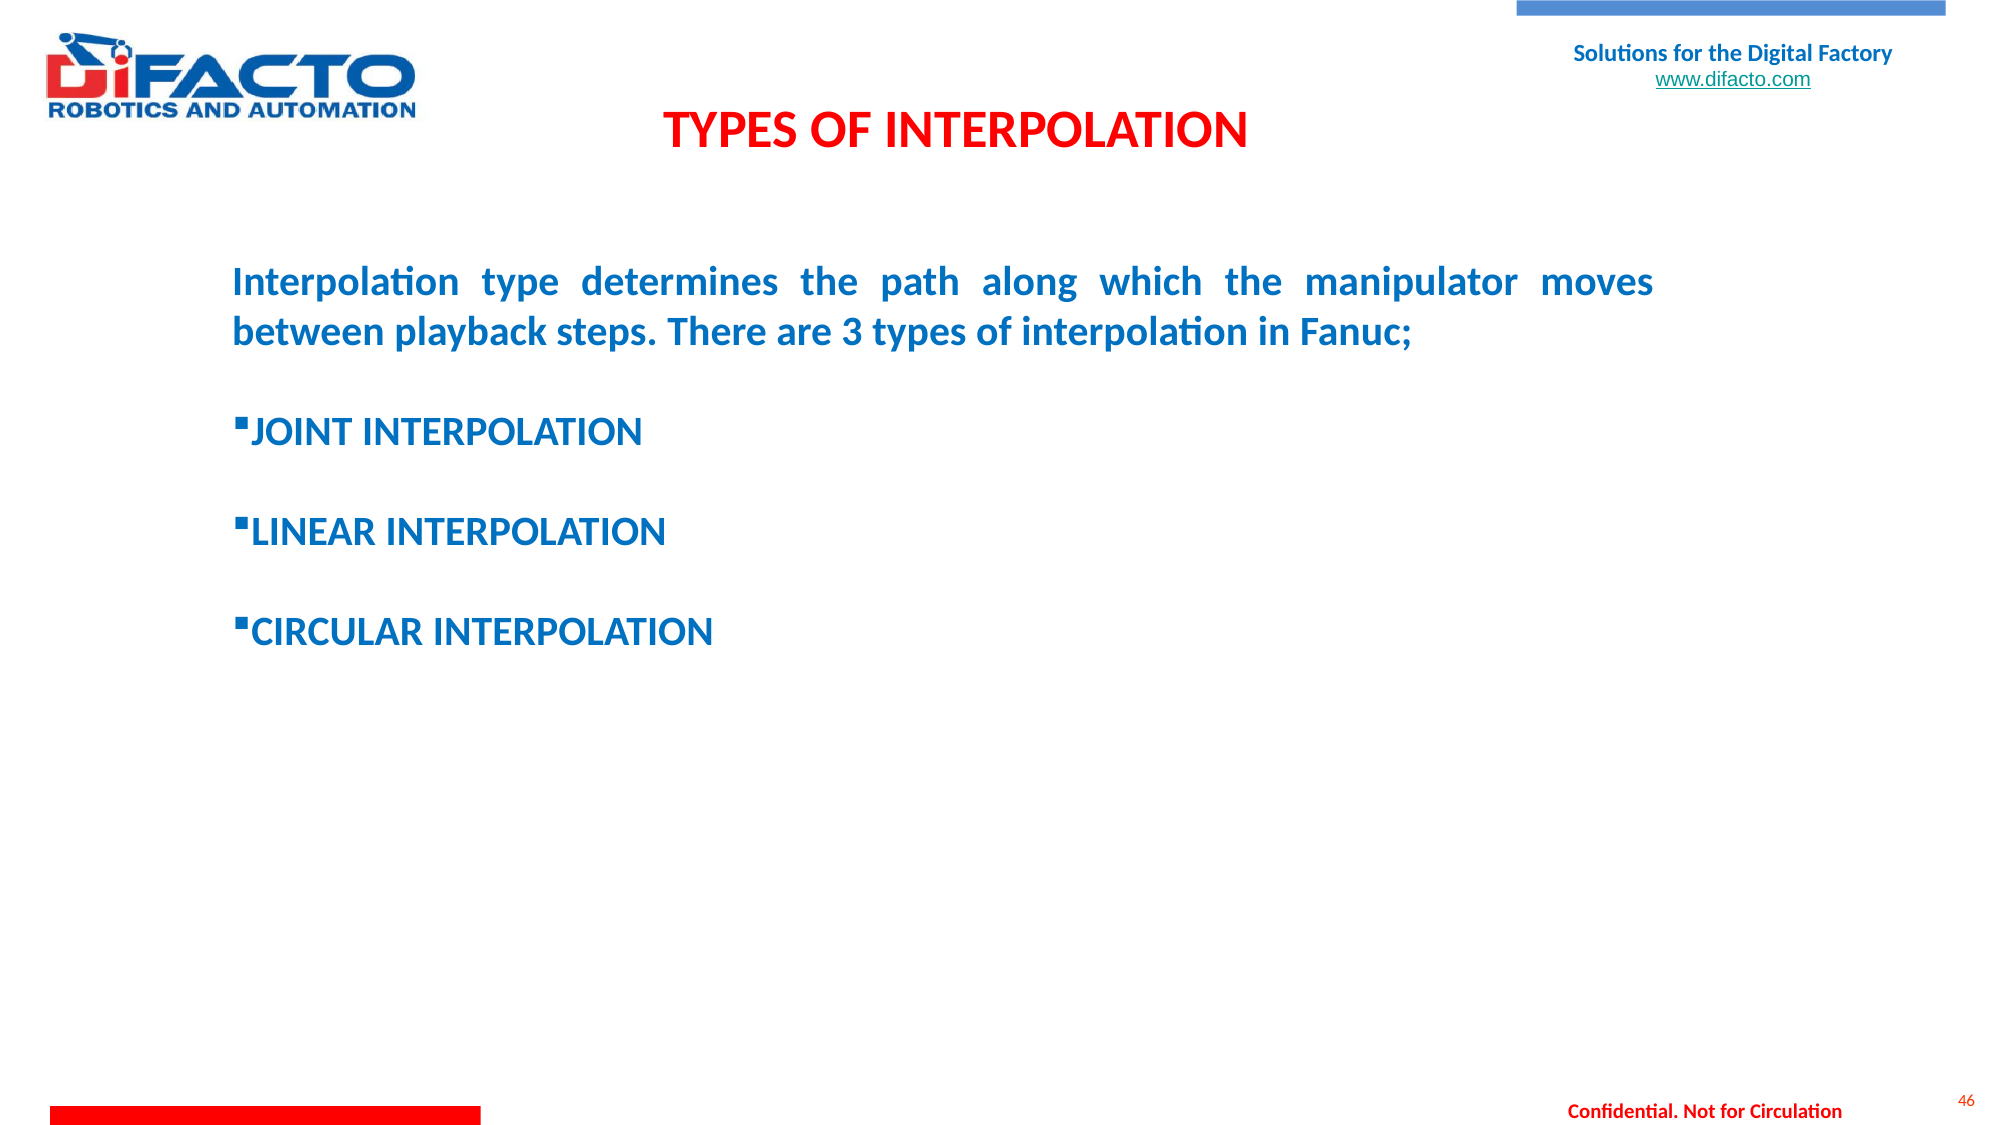

TYPES OF INTERPOLATION
Interpolation type determines the path along which the manipulator moves between playback steps. There are 3 types of interpolation in Fanuc;

JOINT INTERPOLATION

LINEAR INTERPOLATION

CIRCULAR INTERPOLATION